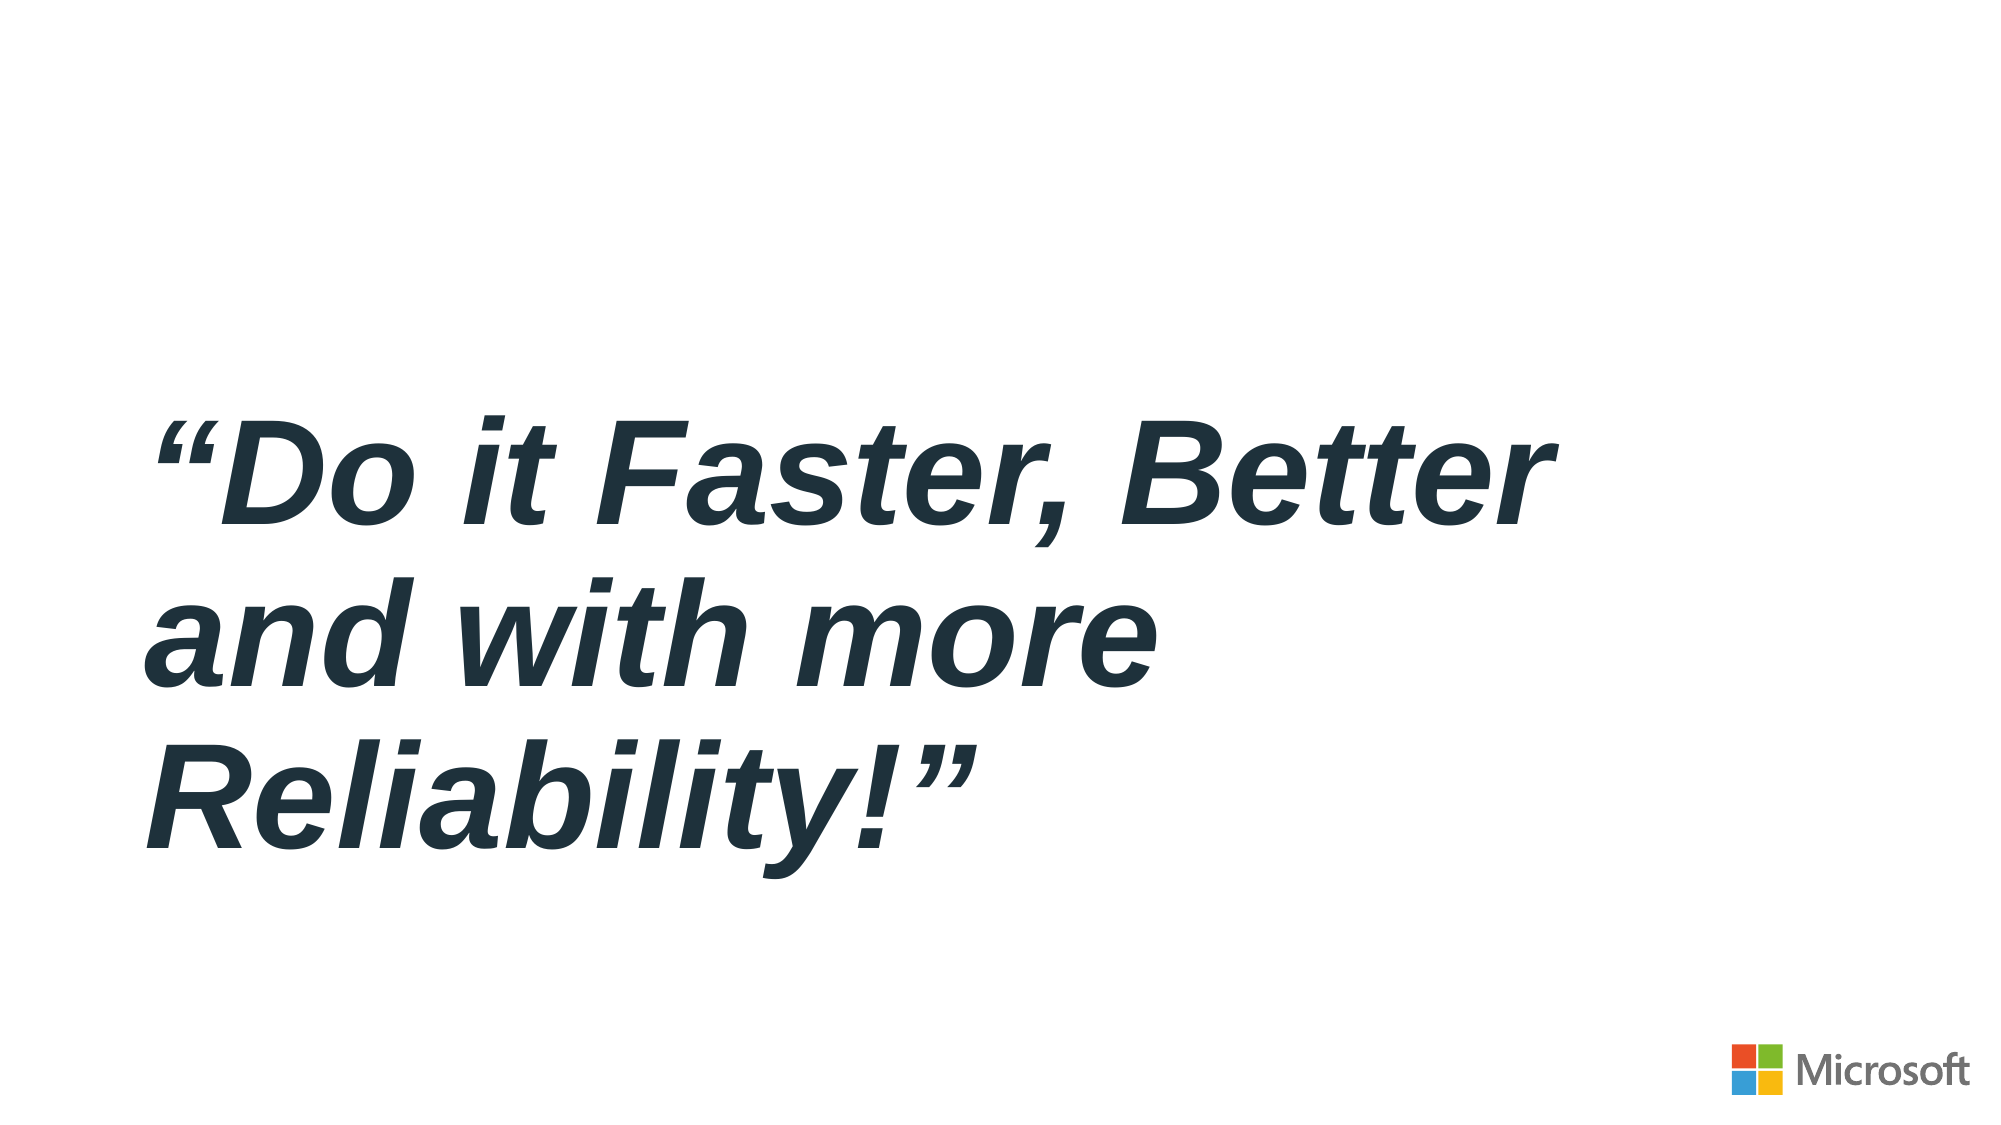

“Do it Faster, Better and with more Reliability!”